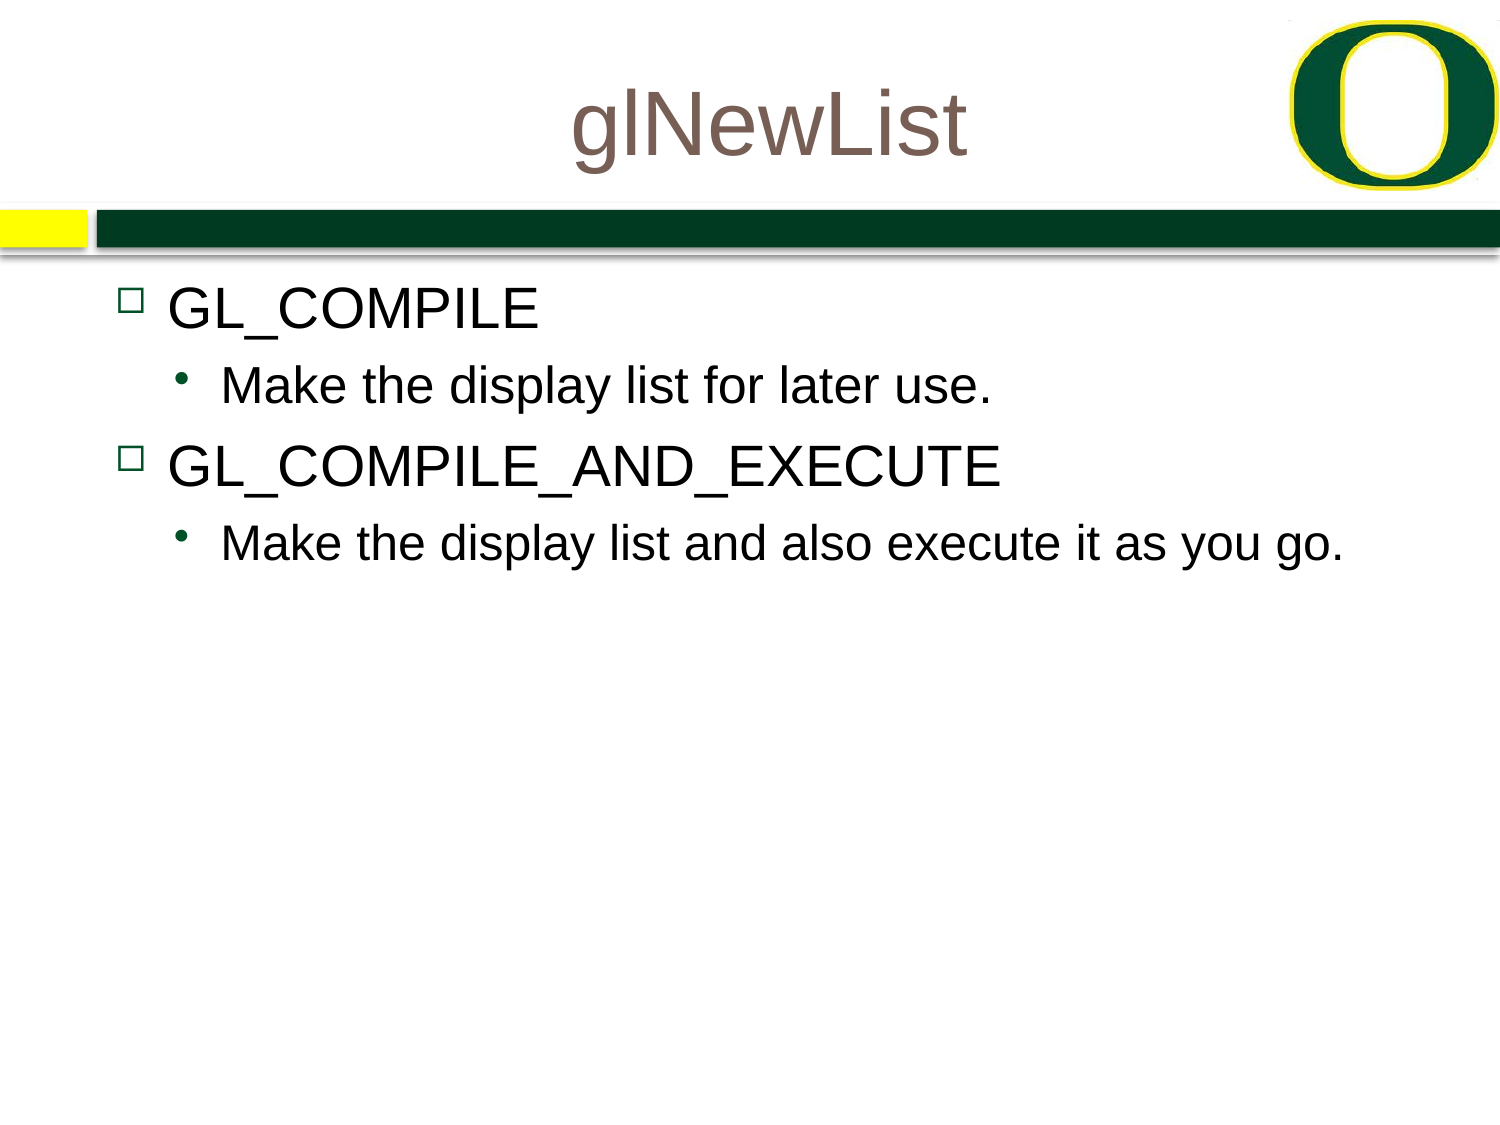

# glNewList
GL_COMPILE
Make the display list for later use.
GL_COMPILE_AND_EXECUTE
Make the display list and also execute it as you go.